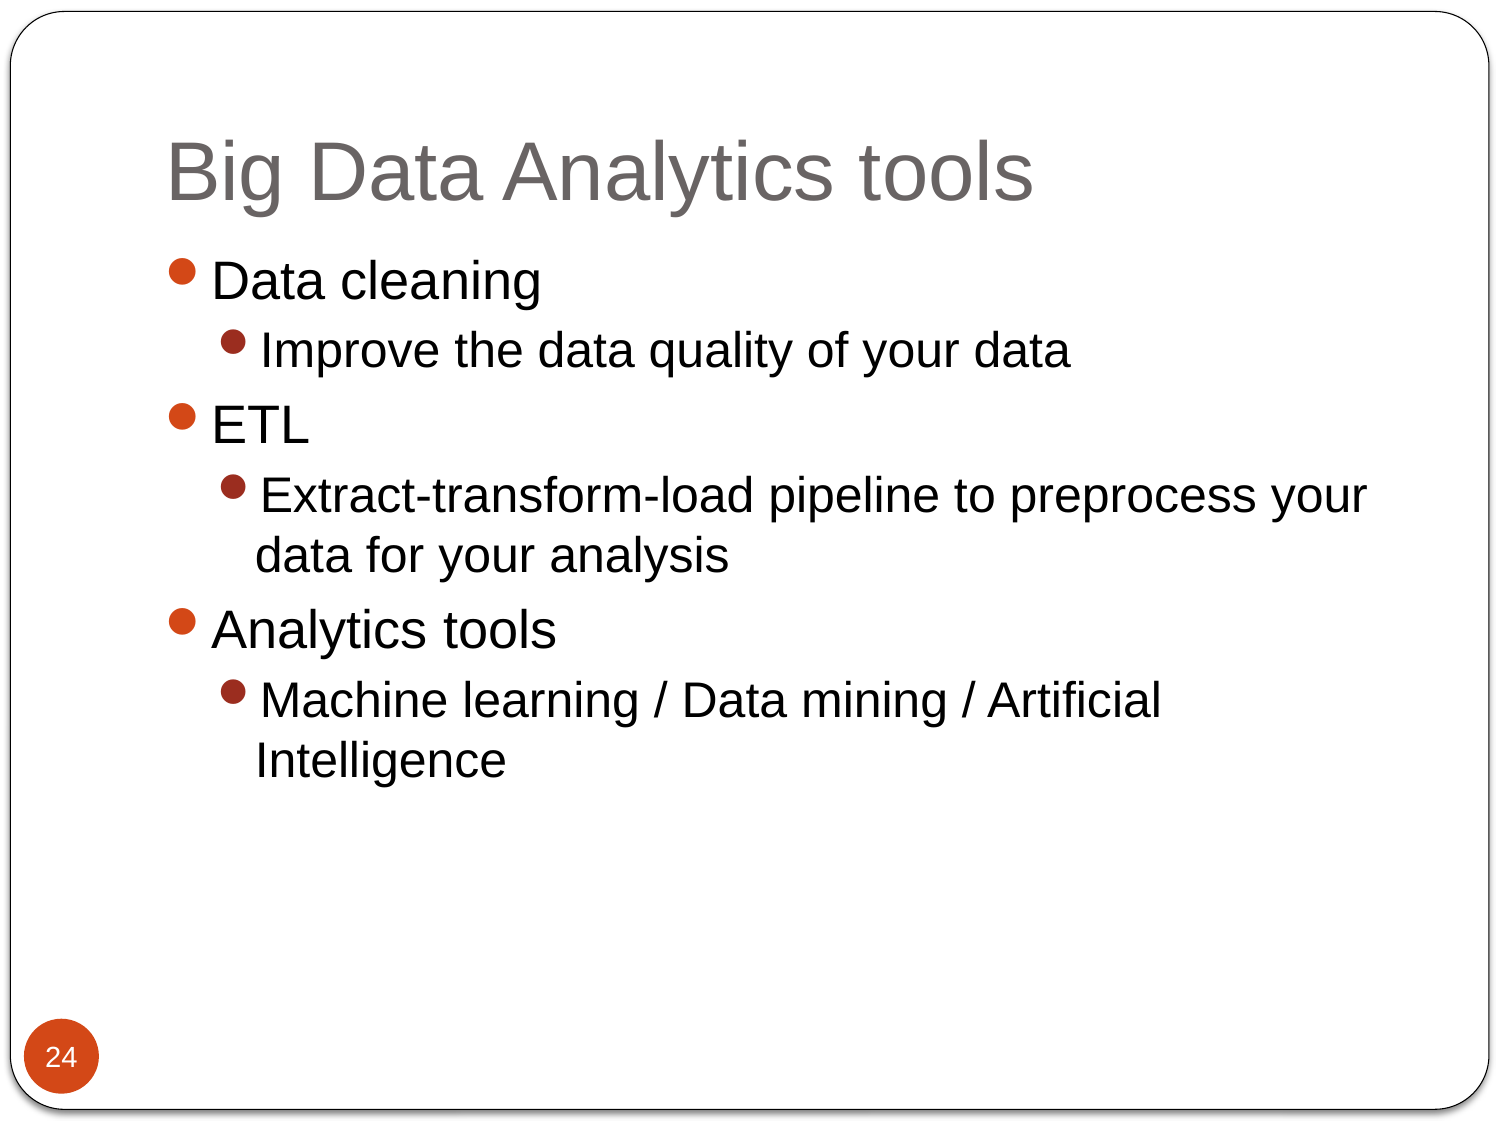

# Big Data Analytics tools
Data cleaning
Improve the data quality of your data
ETL
Extract-transform-load pipeline to preprocess your data for your analysis
Analytics tools
Machine learning / Data mining / Artificial Intelligence

24